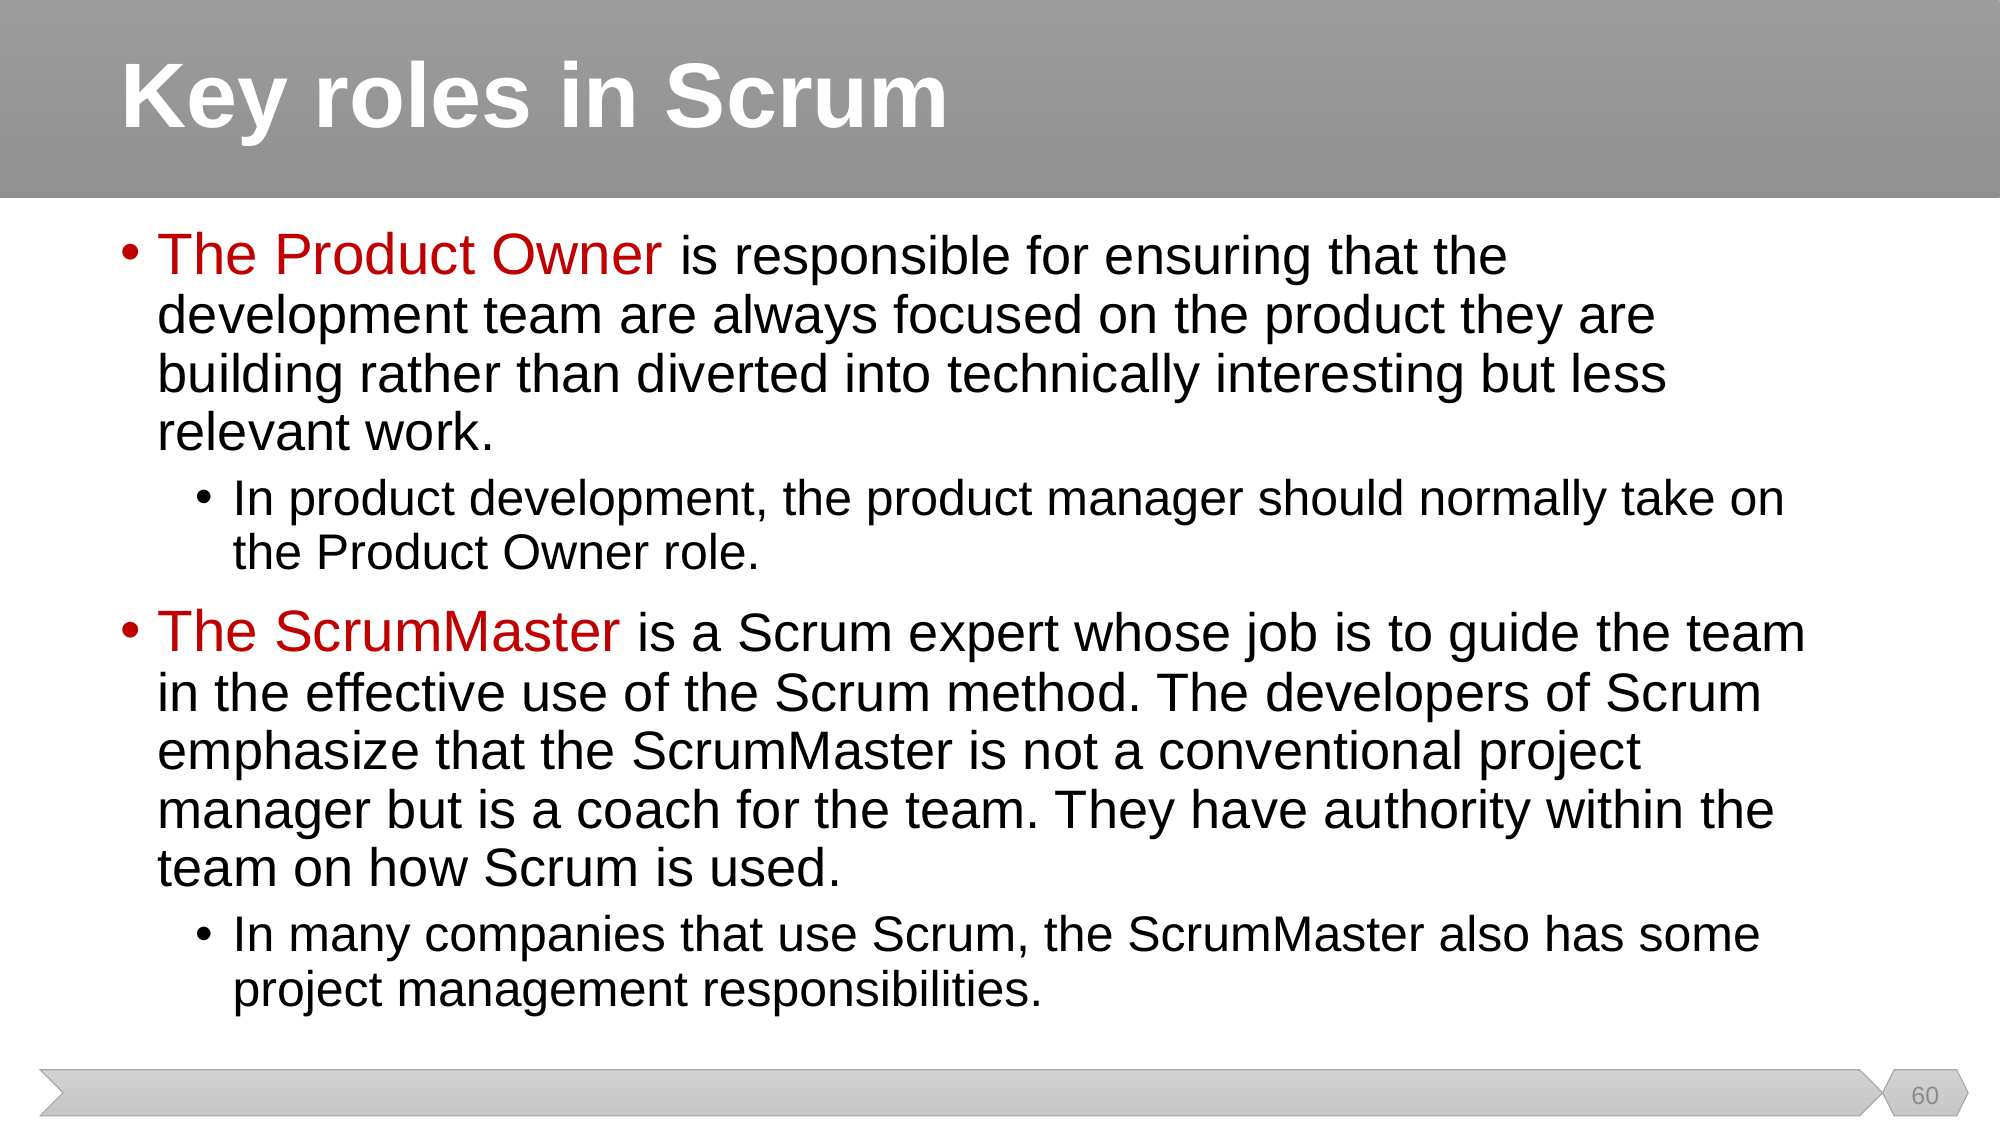

# Key roles in Scrum
The Product Owner is responsible for ensuring that the development team are always focused on the product they are building rather than diverted into technically interesting but less relevant work.
In product development, the product manager should normally take on the Product Owner role.
The ScrumMaster is a Scrum expert whose job is to guide the team in the effective use of the Scrum method. The developers of Scrum emphasize that the ScrumMaster is not a conventional project manager but is a coach for the team. They have authority within the team on how Scrum is used.
In many companies that use Scrum, the ScrumMaster also has some project management responsibilities.

60